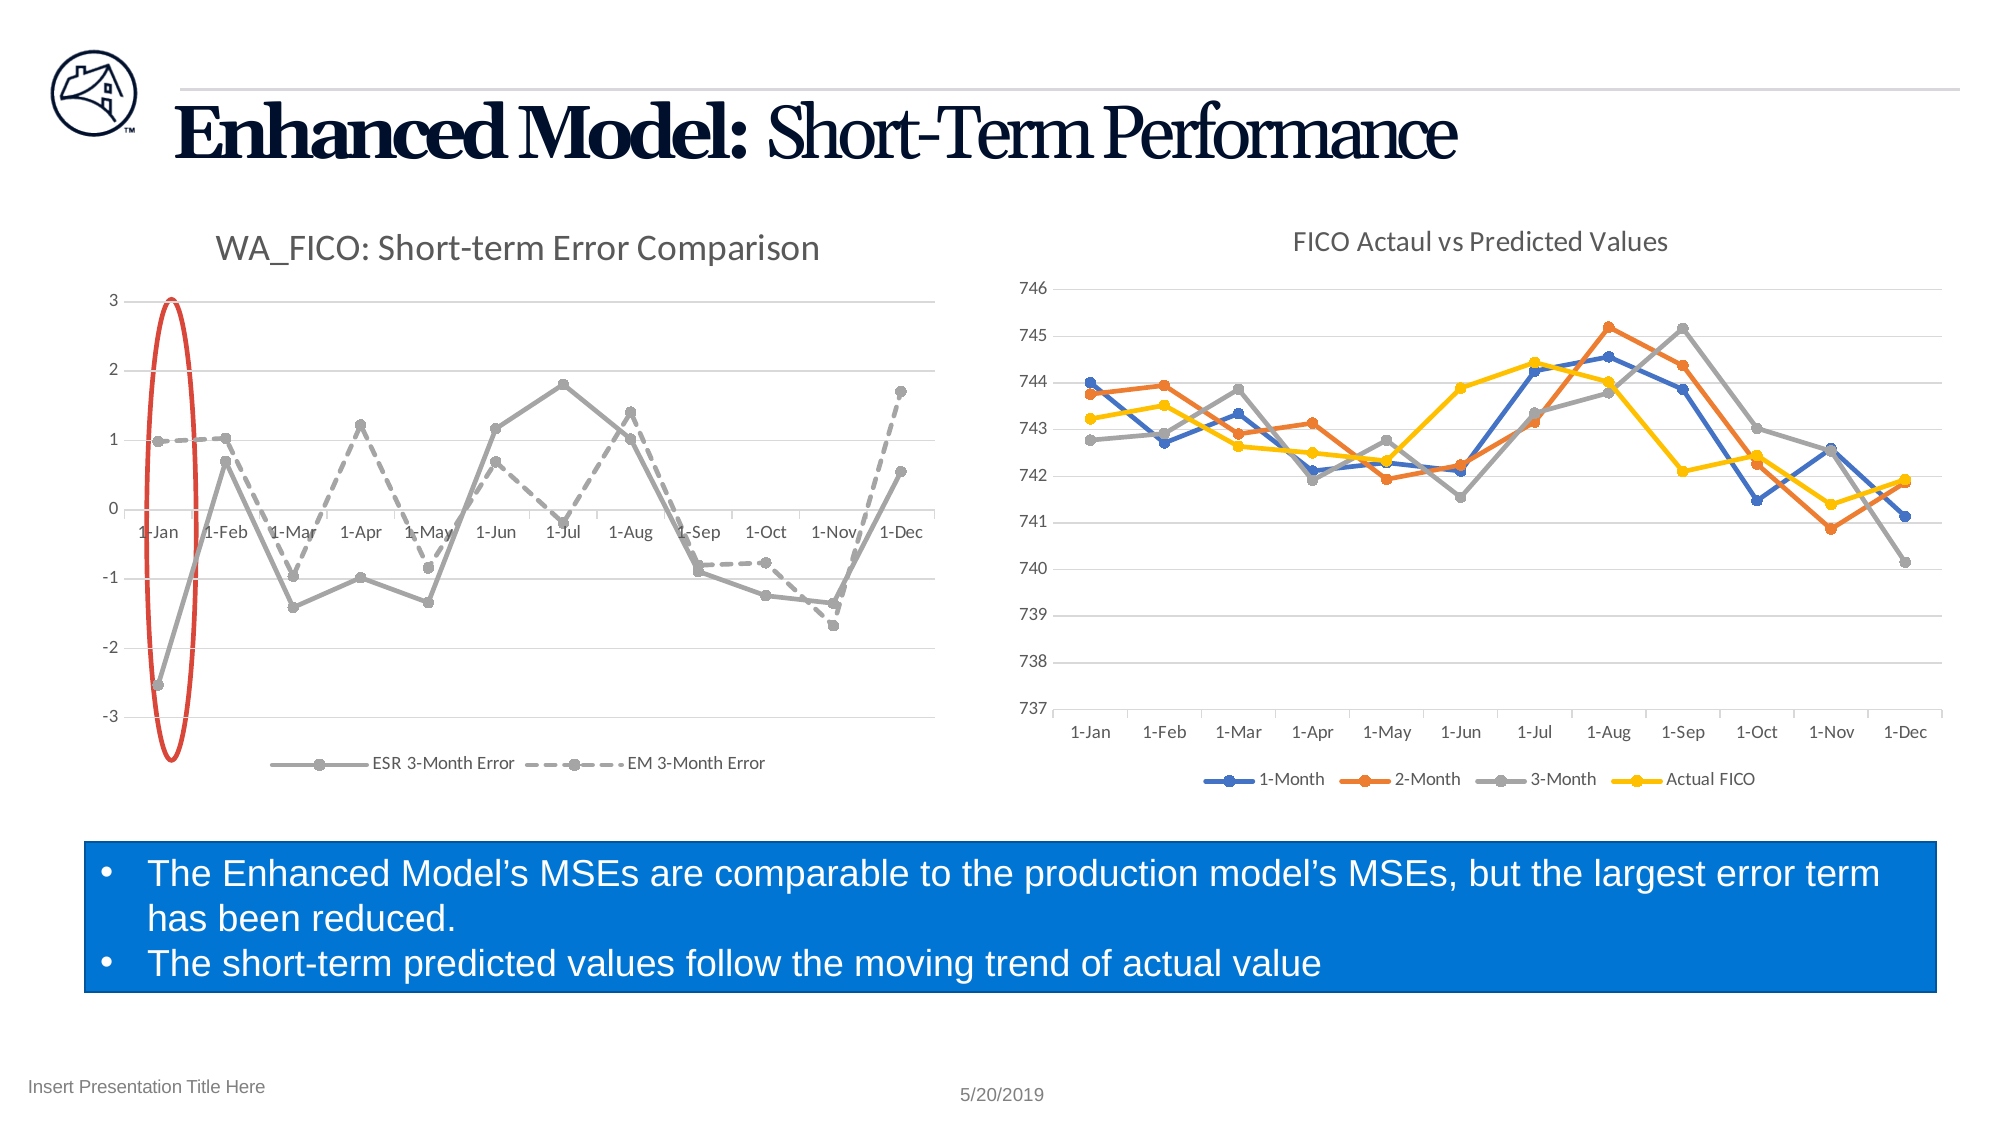

# Enhanced Model: Short-Term Performance

### Chart: WA_FICO: Short-term Error Comparison

| Category |  |  |
|---|---|---|
| 43483 | -2.53 | 0.9846999999999753 |
| 43514 | 0.7 | 1.032000000000039 |
| 43542 | -1.41 | -0.95799999999997 |
| 43573 | -0.98 | 1.2243000000000848 |
| 43603 | -1.34 | -0.8397999999999683 |
| 43634 | 1.17 | 0.6915000000000191 |
| 43664 | 1.81 | -0.19119999999998072 |
| 43695 | 1.02 | 1.4093000000000302 |
| 43726 | -0.89 | -0.8011000000000195 |
| 43756 | -1.24 | -0.765700000000038 |
| 43787 | -1.35 | -1.6726999999999634 |
| 43817 | 0.55 | 1.7071999999999434 |

### Chart: FICO Actaul vs Predicted Values

| Category | 1-Month  | 2-Month  | 3-Month  |  |
|---|---|---|---|---|
| 43483 | 744.007 | 743.7597 | 742.775 | 743.23 |
| 43514 | 742.7132 | 743.9464 | 742.9144 | 743.52 |
| 43542 | 743.3429 | 742.9059 | 743.8639 | 742.64 |
| 43573 | 742.1144 | 743.1384 | 741.9141 | 742.5 |
| 43603 | 742.2915 | 741.9339 | 742.7737 | 742.33 |
| 43634 | 742.1109 | 742.241 | 741.5495 | 743.89 |
| 43664 | 744.2568 | 743.1635 | 743.3547 | 744.44 |
| 43695 | 744.5605 | 745.1971 | 743.7878 | 744.02 |
| 43726 | 743.8612 | 744.3709 | 745.172 | 742.1 |
| 43756 | 741.4744 | 742.2629 | 743.0286 | 742.45 |
| 43787 | 742.5932 | 740.8681 | 742.5408 | 741.39 |
| 43817 | 741.1401 | 741.8647 | 740.1575 | 741.93 |
The Enhanced Model’s MSEs are comparable to the production model’s MSEs, but the largest error term has been reduced.
The short-term predicted values follow the moving trend of actual value
Insert Presentation Title Here